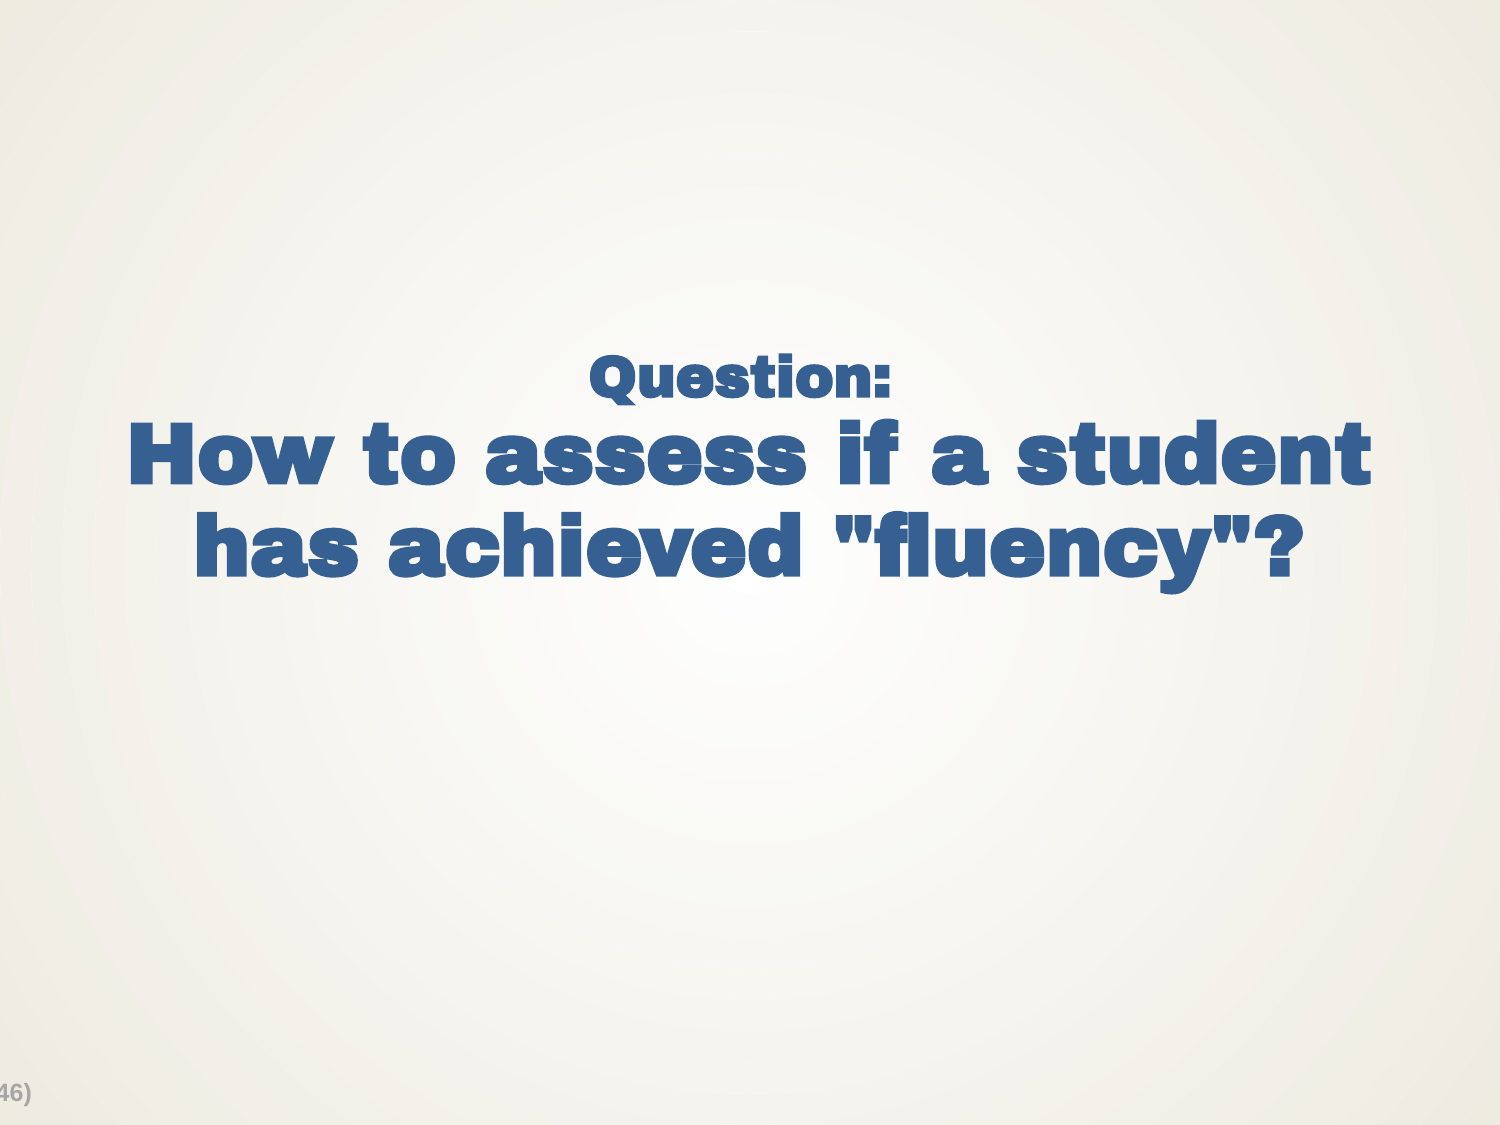

# Question: How to assess if a student has achieved "fluency"?